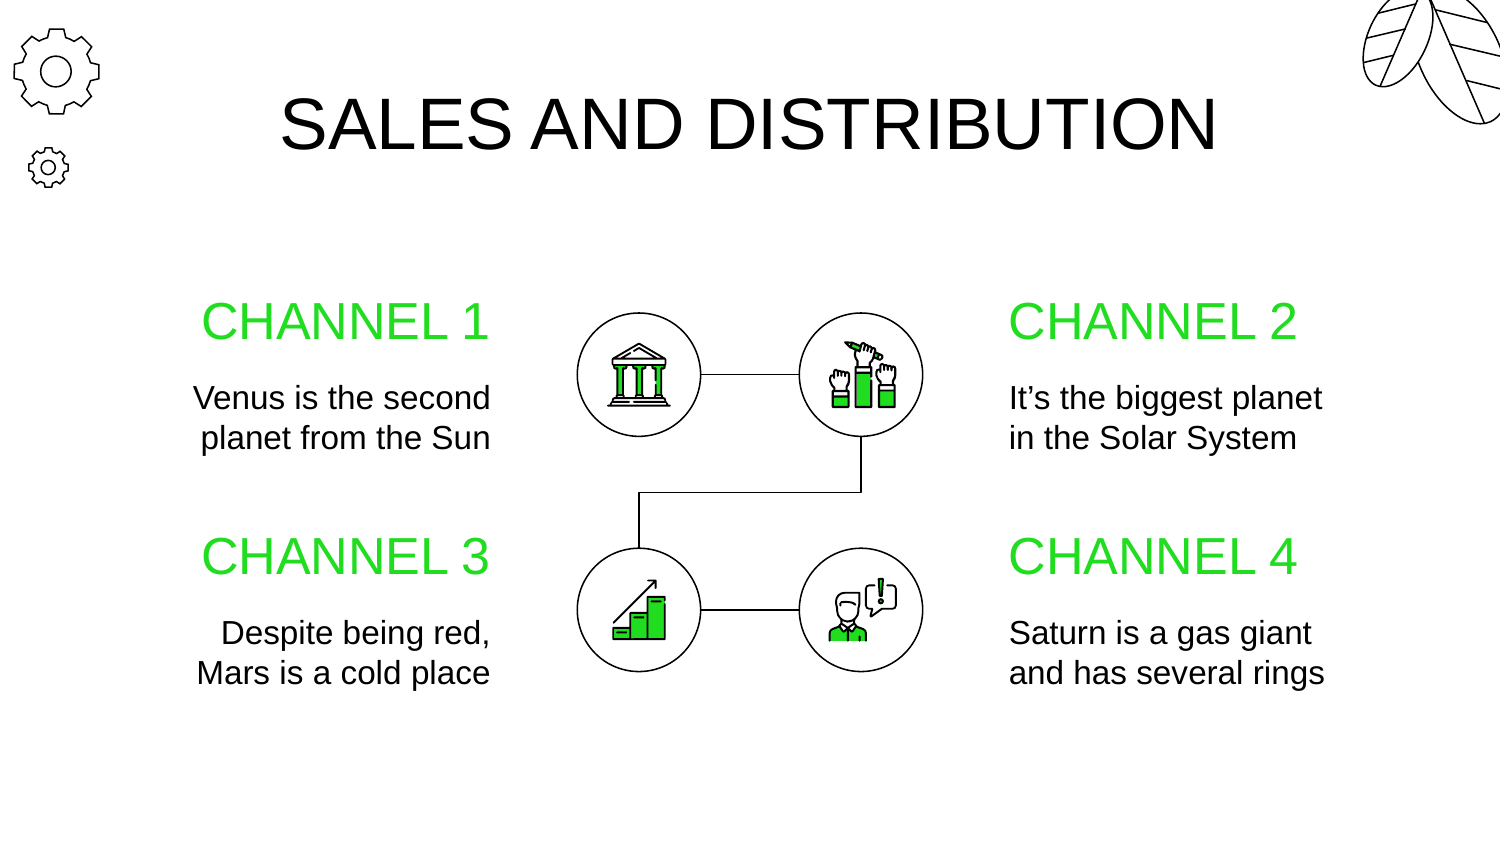

# SALES AND DISTRIBUTION
CHANNEL 1
CHANNEL 2

Venus is the second planet from the Sun
It’s the biggest planet in the Solar System
CHANNEL 3
CHANNEL 4

Despite being red, Mars is a cold place
Saturn is a gas giant and has several rings